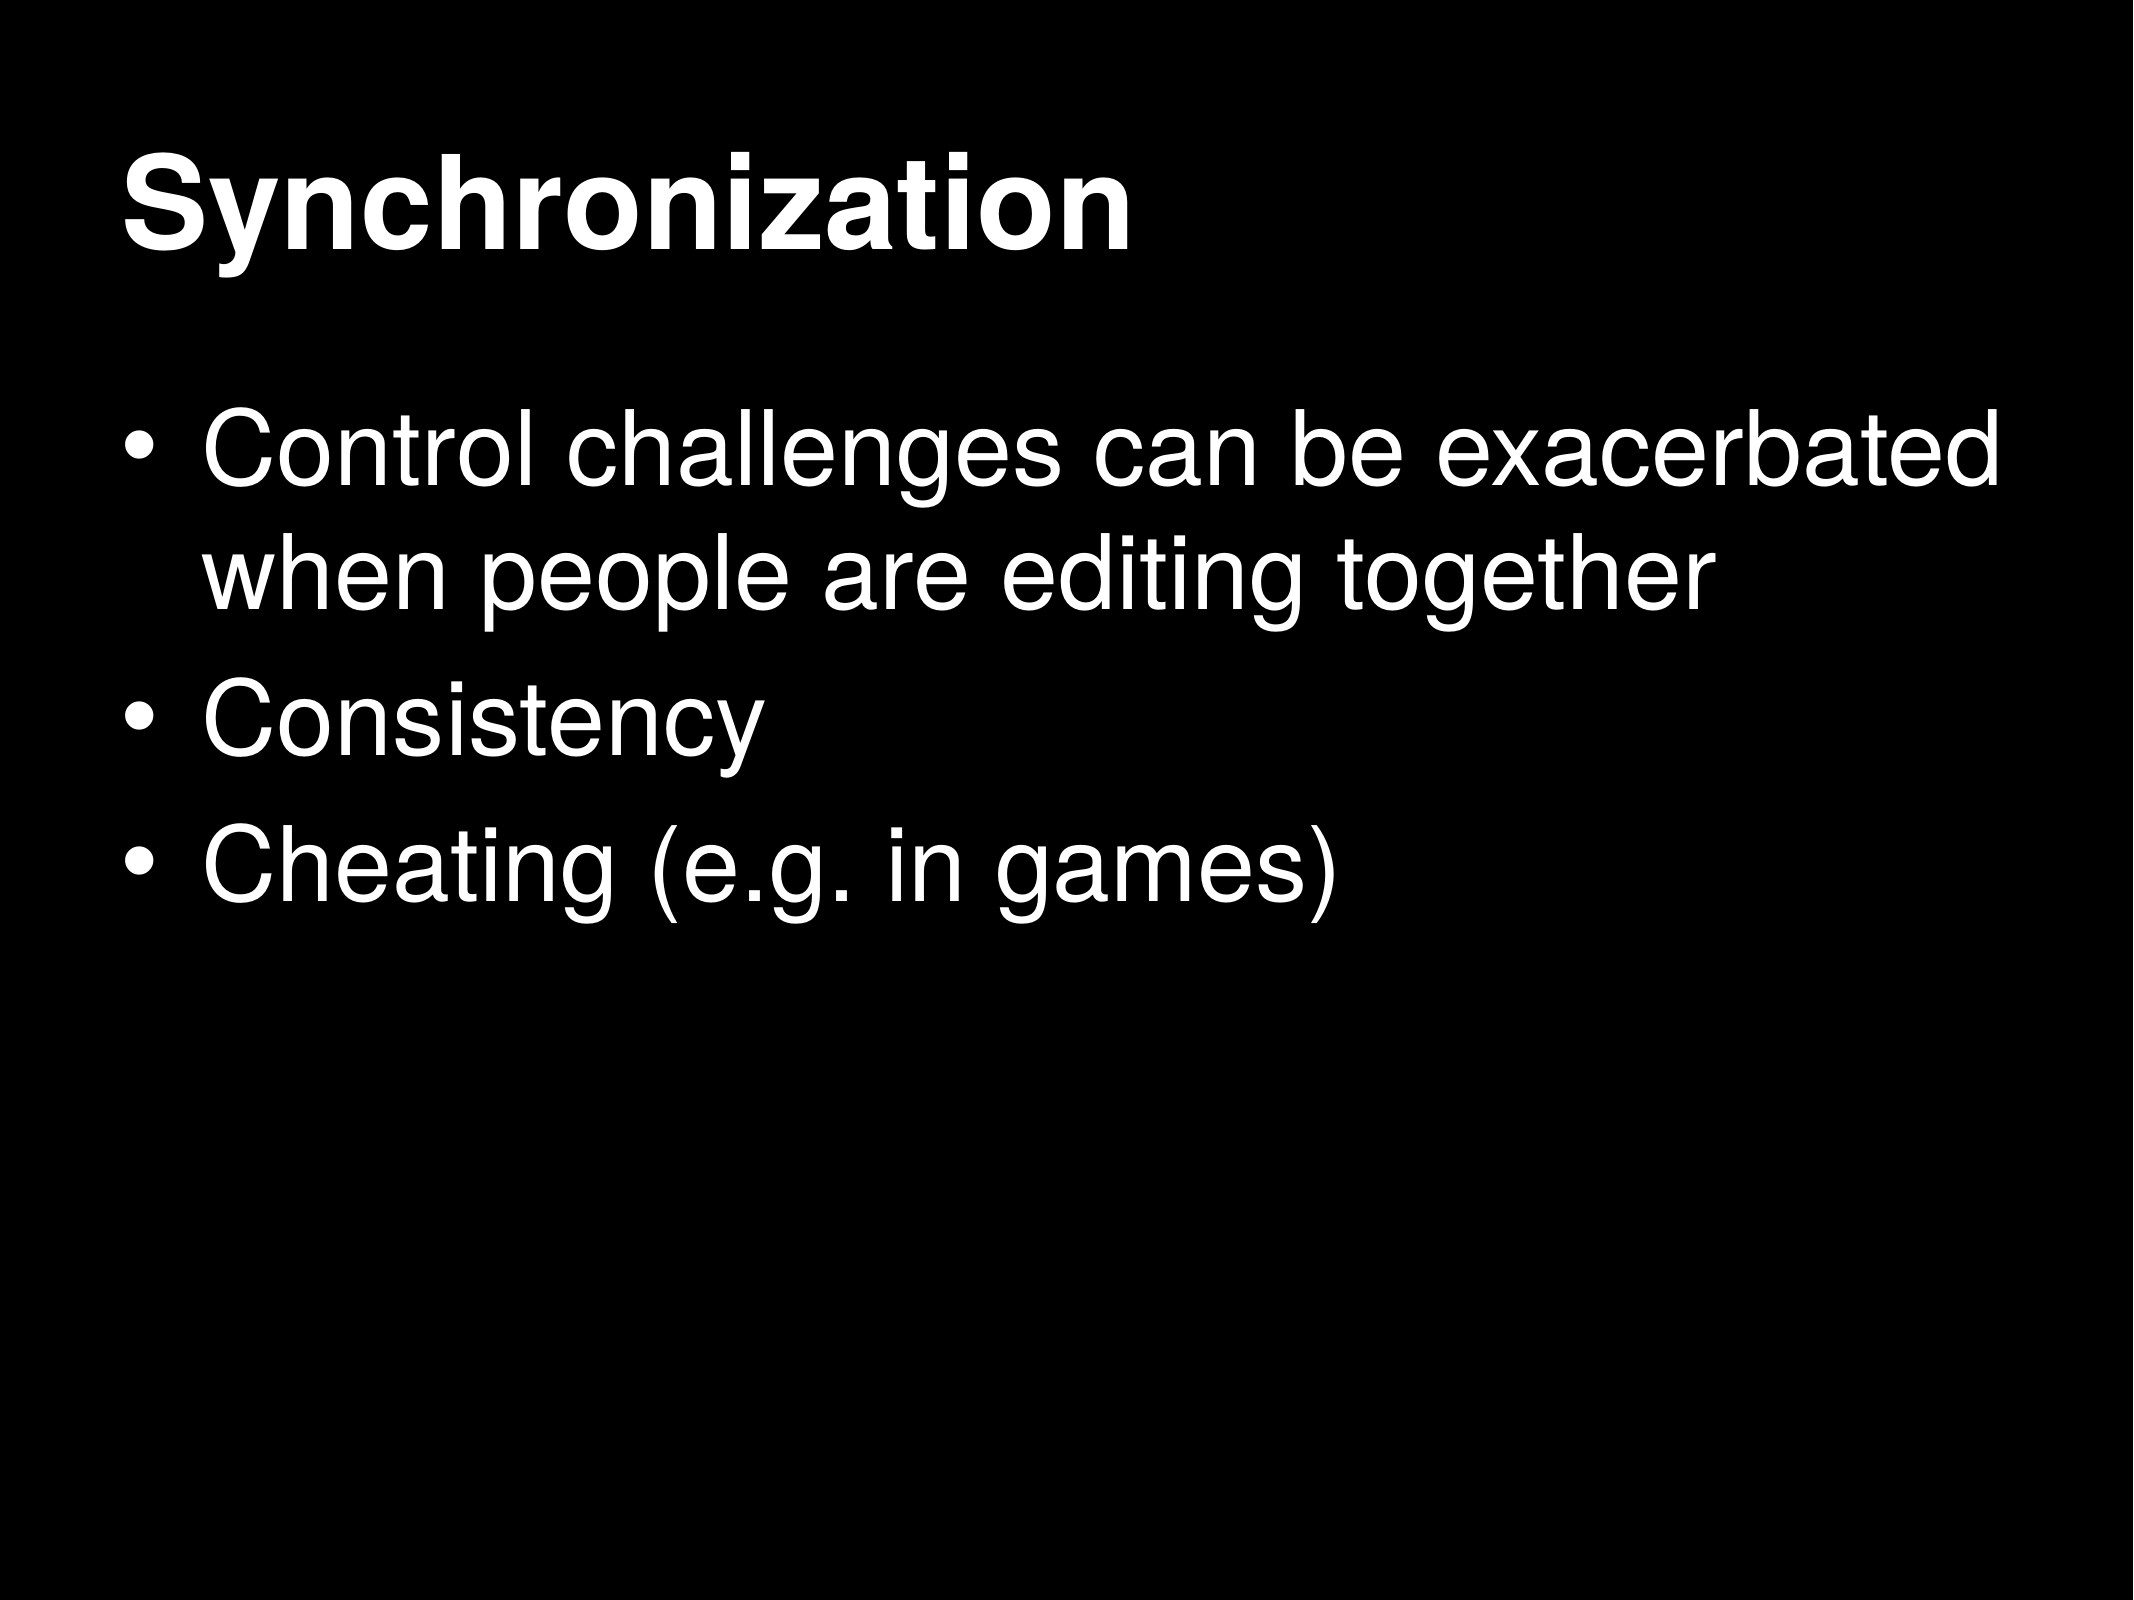

# Synchronization
Control challenges can be exacerbated when people are editing together
Consistency
Cheating (e.g. in games)